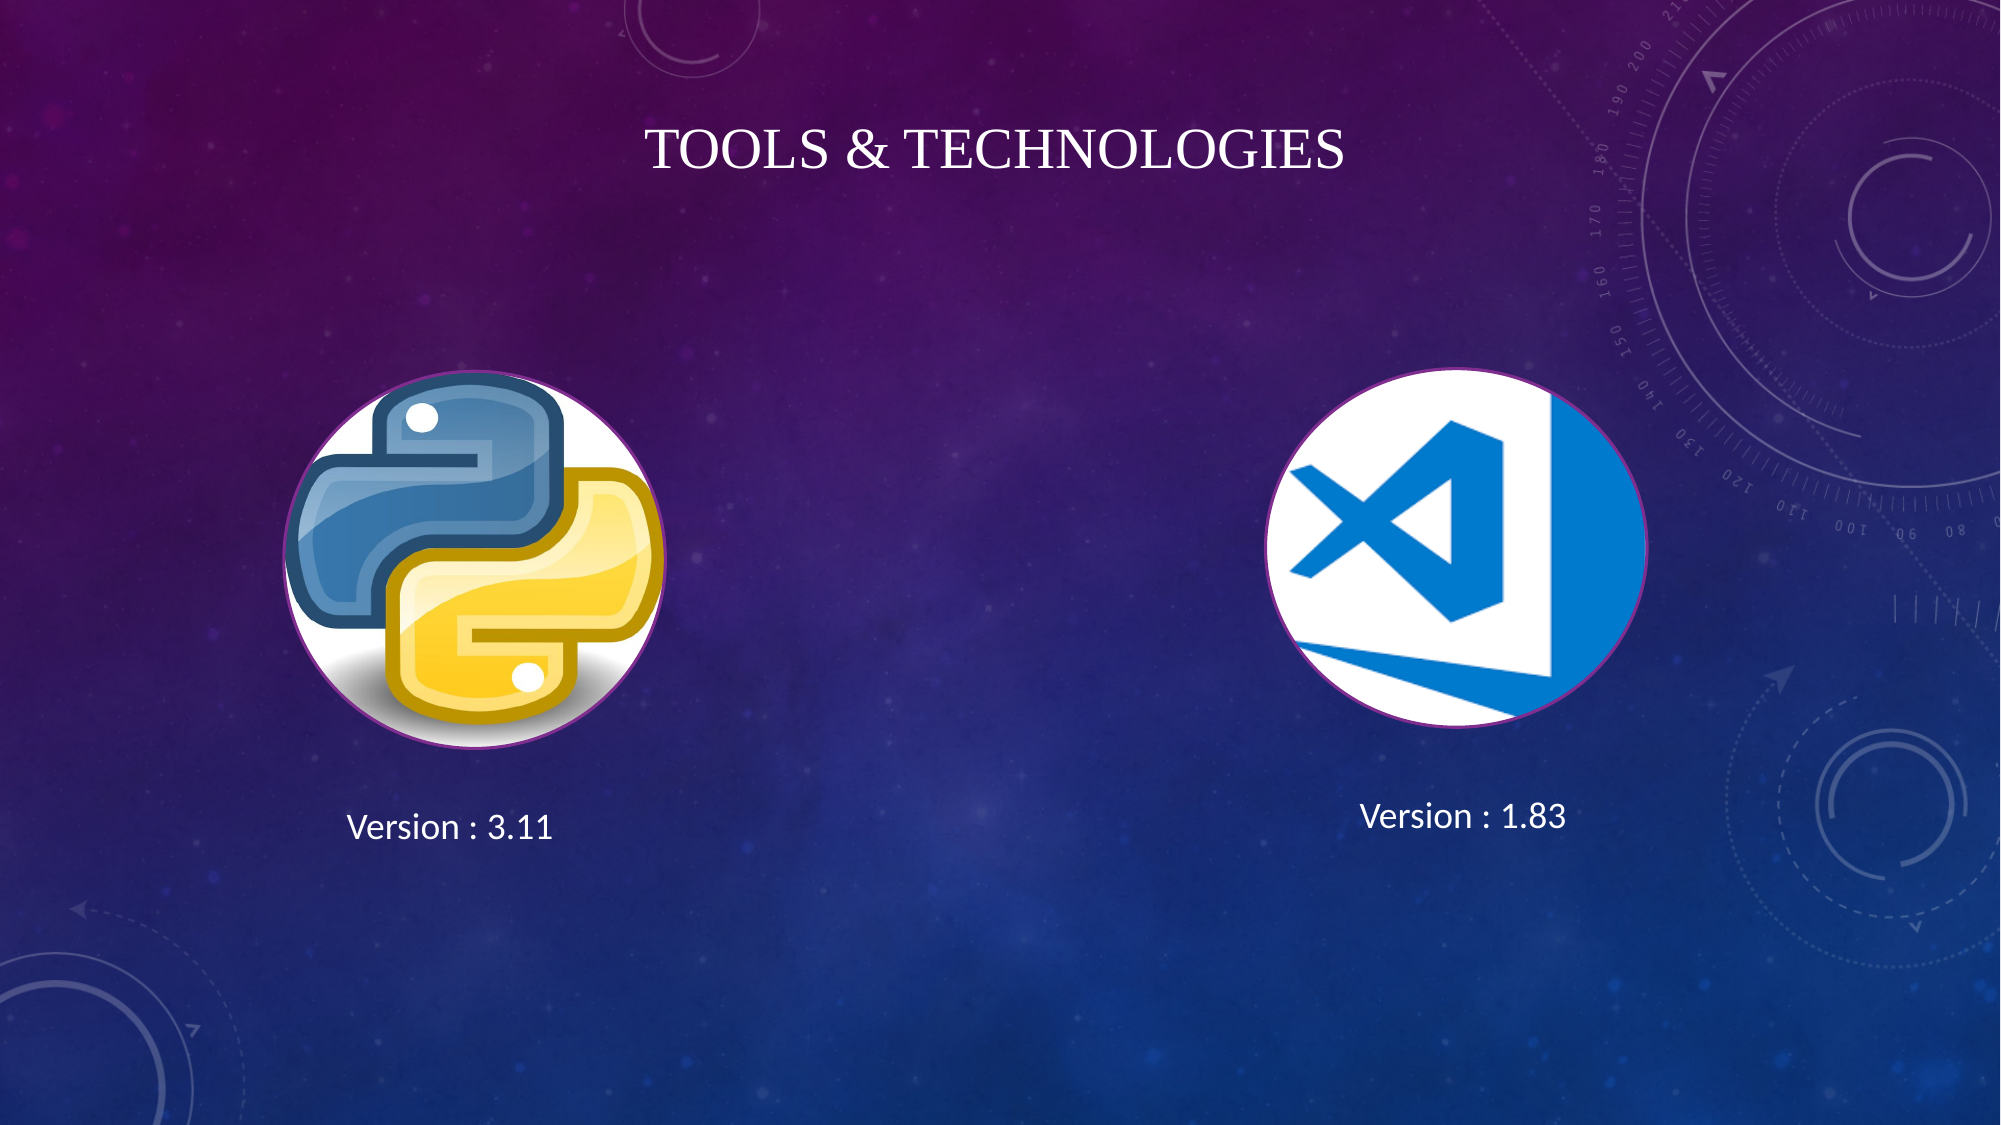

TOOLS & TECHNOLOGIES

Version : 1.83
Version : 3.11